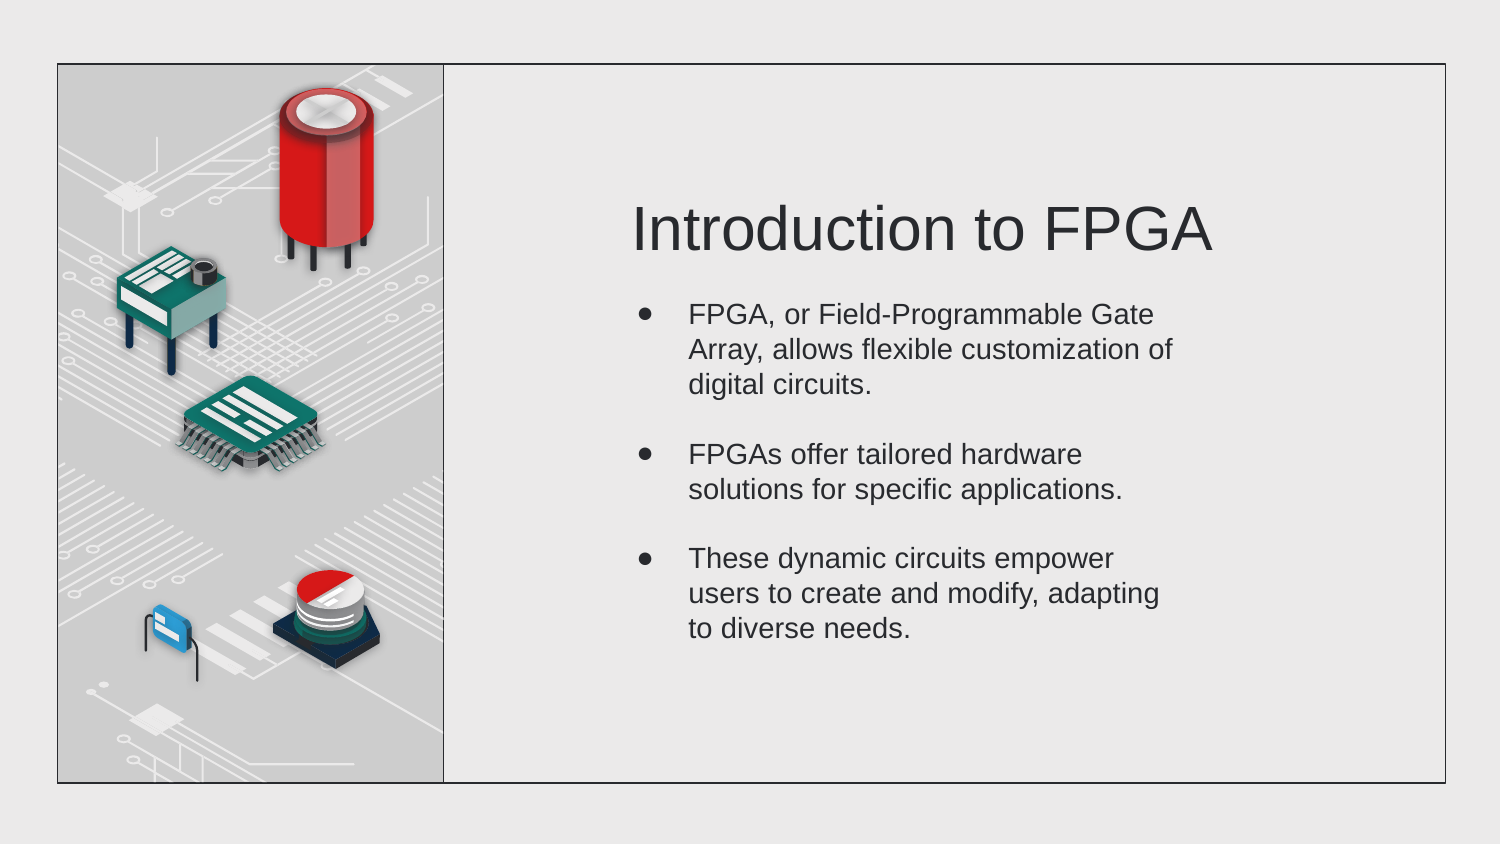

# Introduction to FPGA
FPGA, or Field-Programmable Gate Array, allows flexible customization of digital circuits.

FPGAs offer tailored hardware solutions for specific applications.

These dynamic circuits empower users to create and modify, adapting to diverse needs.